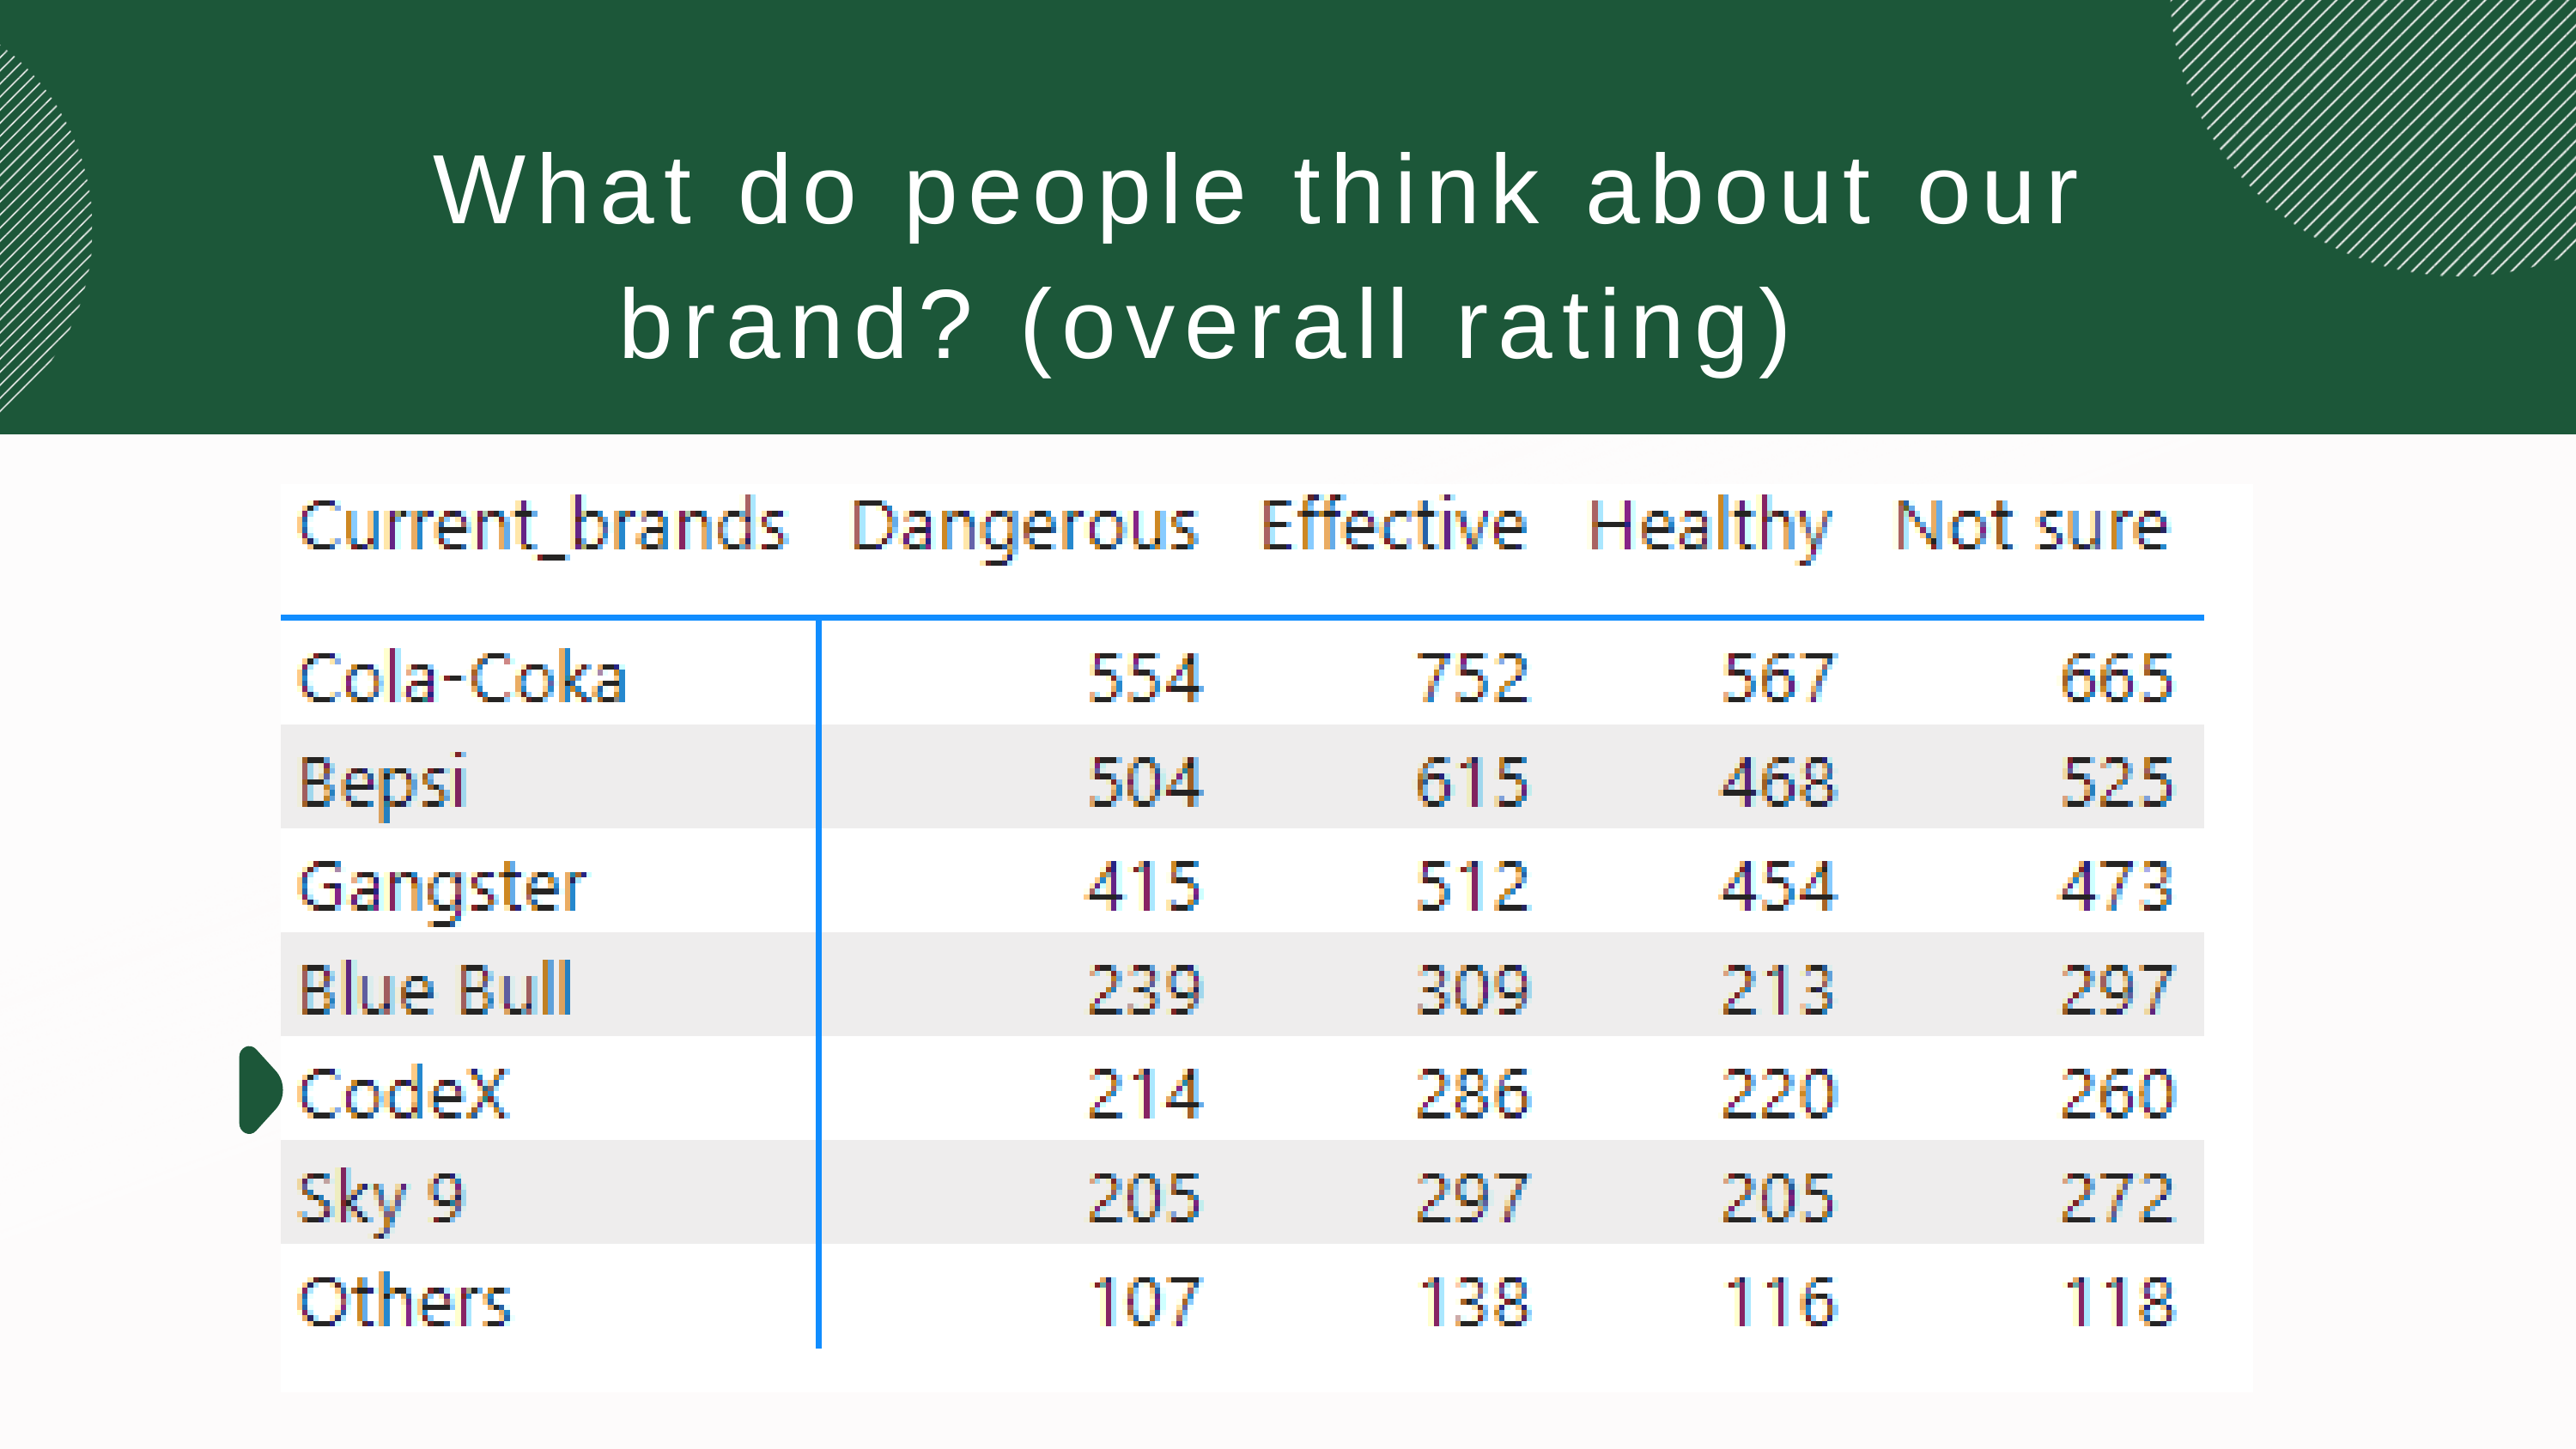

What do people think about our brand? (overall rating)